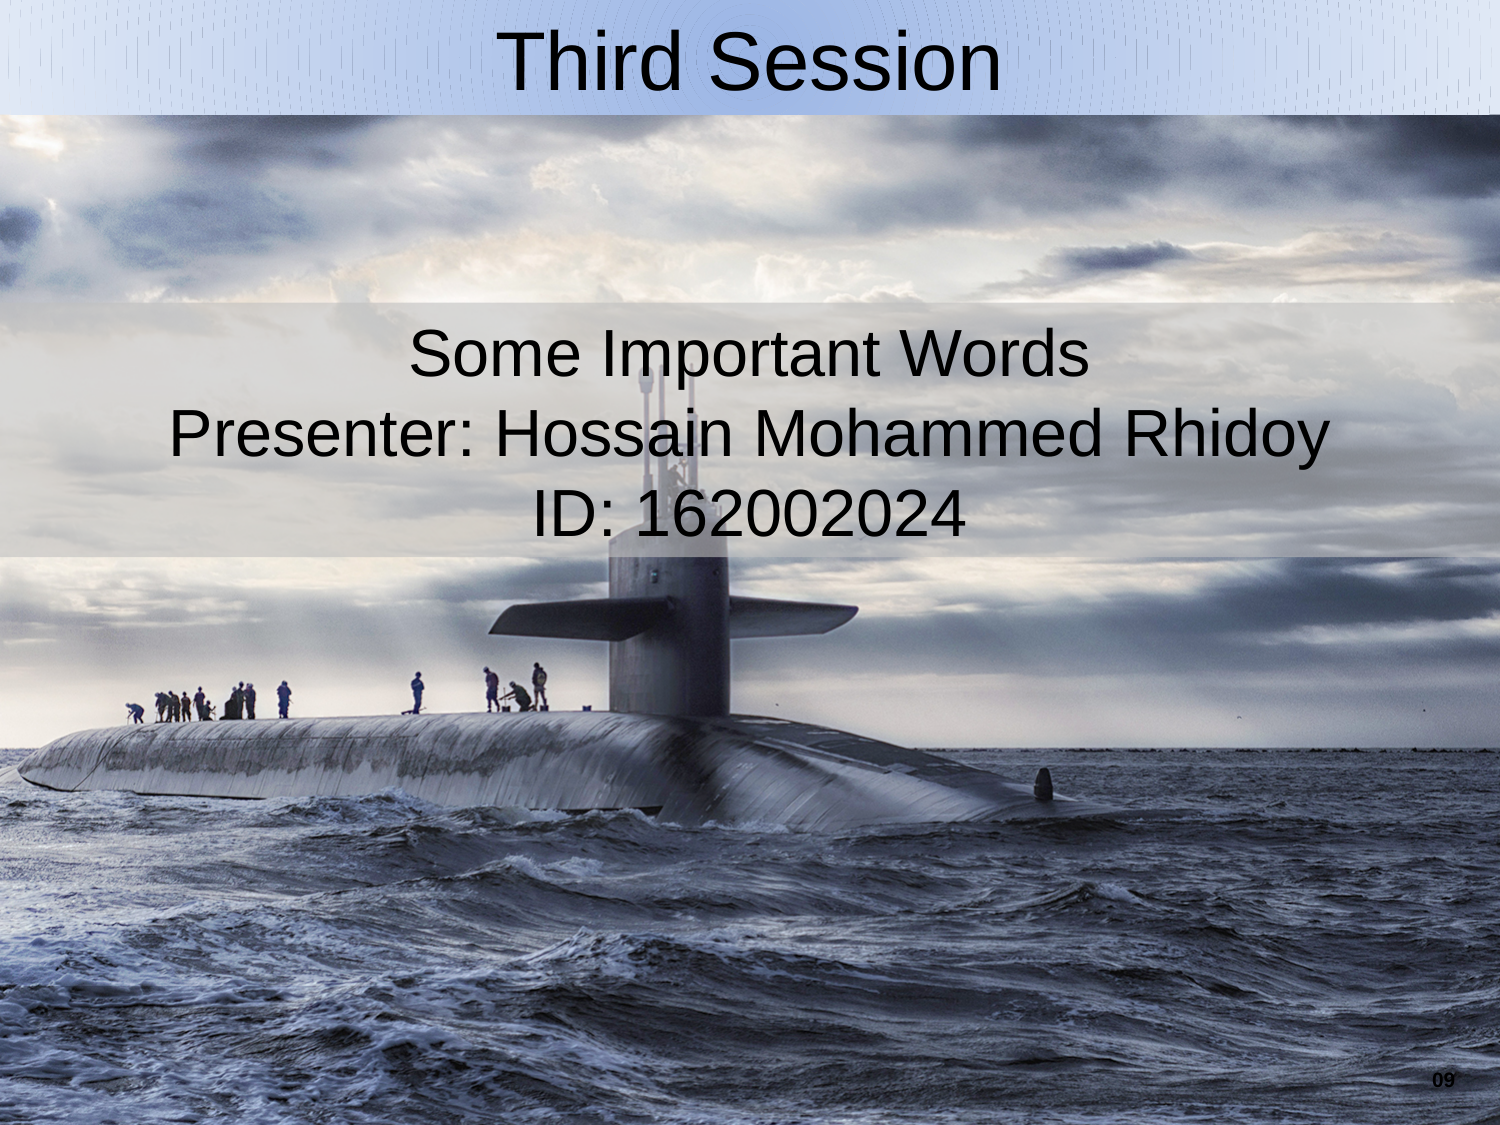

Third Session
Some Important Words
Presenter: Hossain Mohammed Rhidoy
ID: 162002024
09